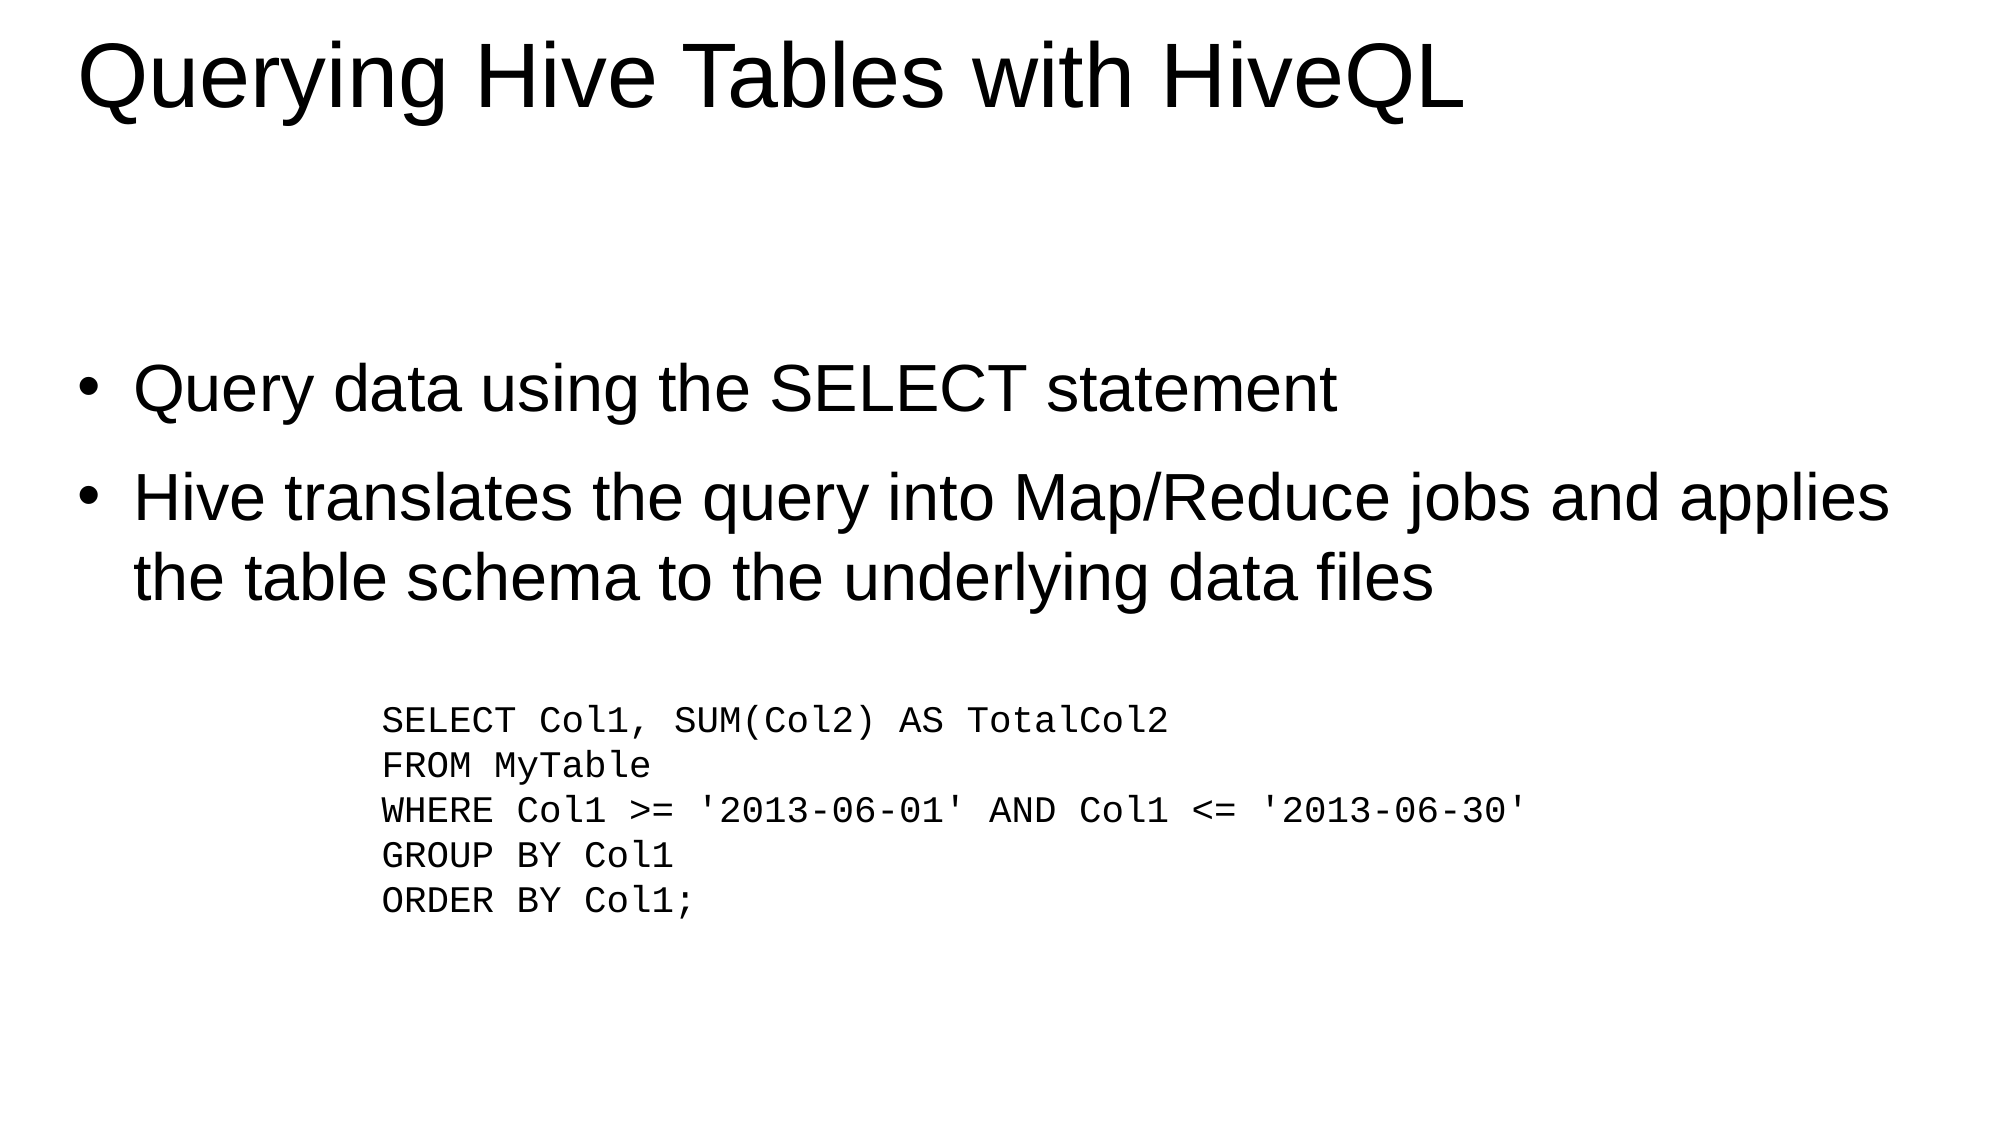

# Querying Hive Tables with HiveQL
Query data using the SELECT statement
Hive translates the query into Map/Reduce jobs and applies the table schema to the underlying data files

SELECT Col1, SUM(Col2) AS TotalCol2
FROM MyTable
WHERE Col1 >= '2013-06-01' AND Col1 <= '2013-06-30'
GROUP BY Col1
ORDER BY Col1;